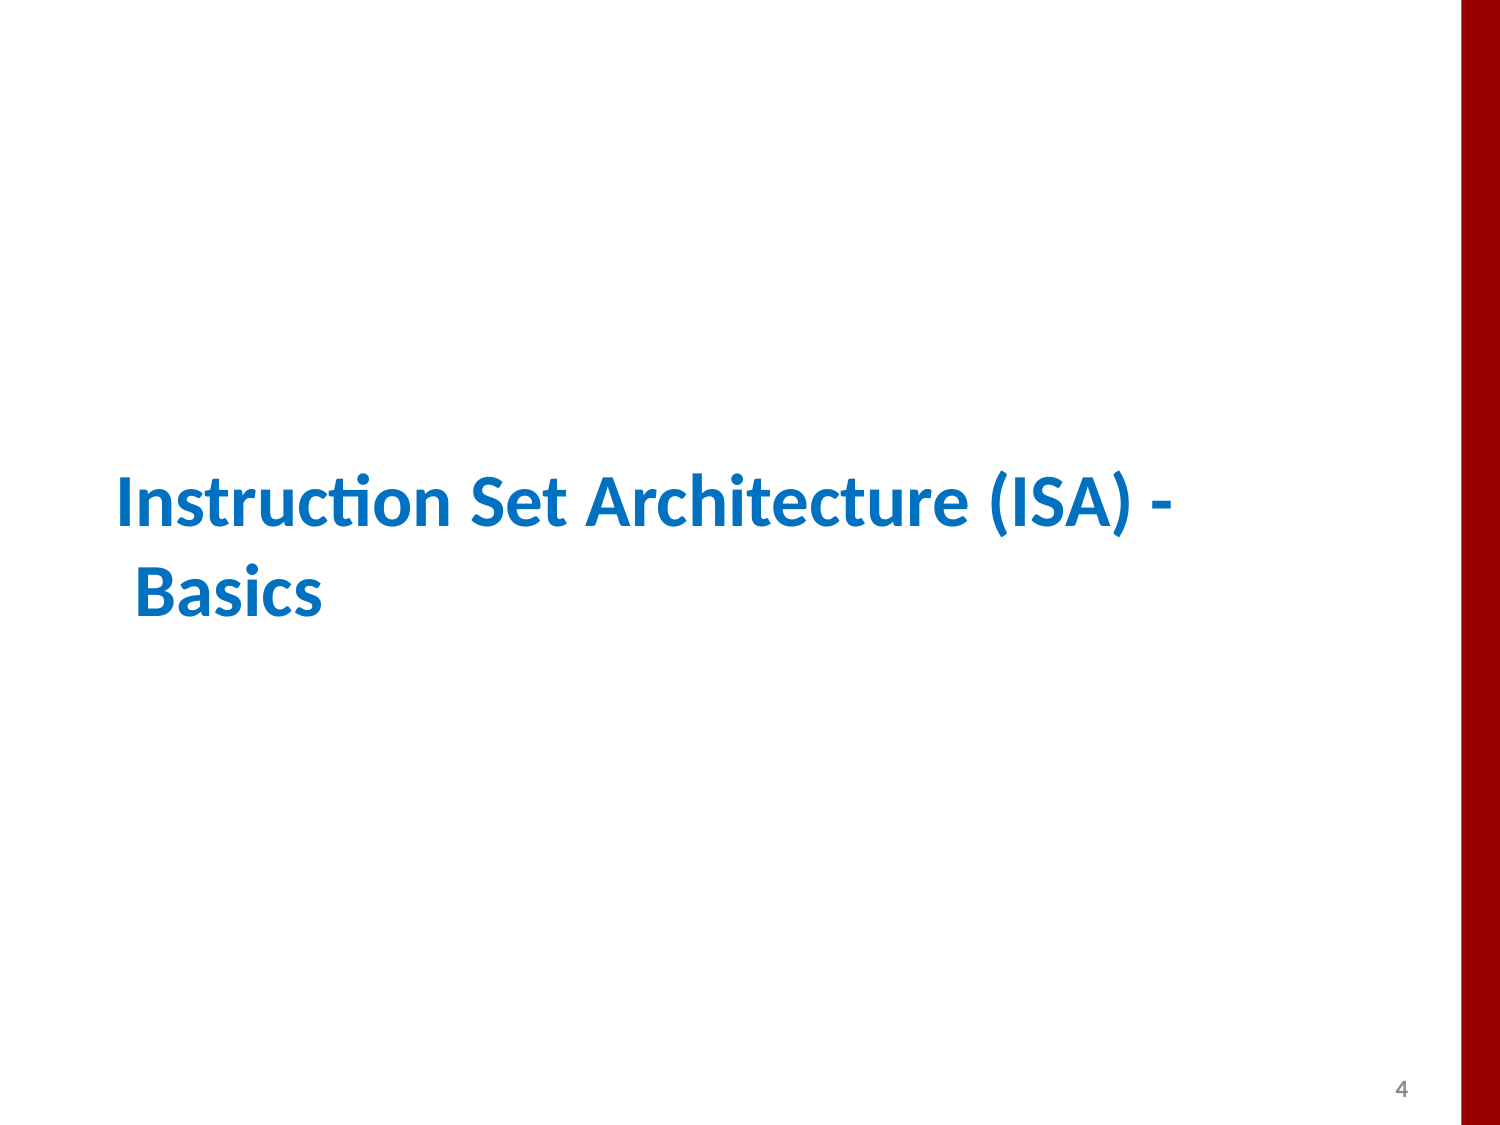

# Instruction Set Architecture (ISA) - Basics